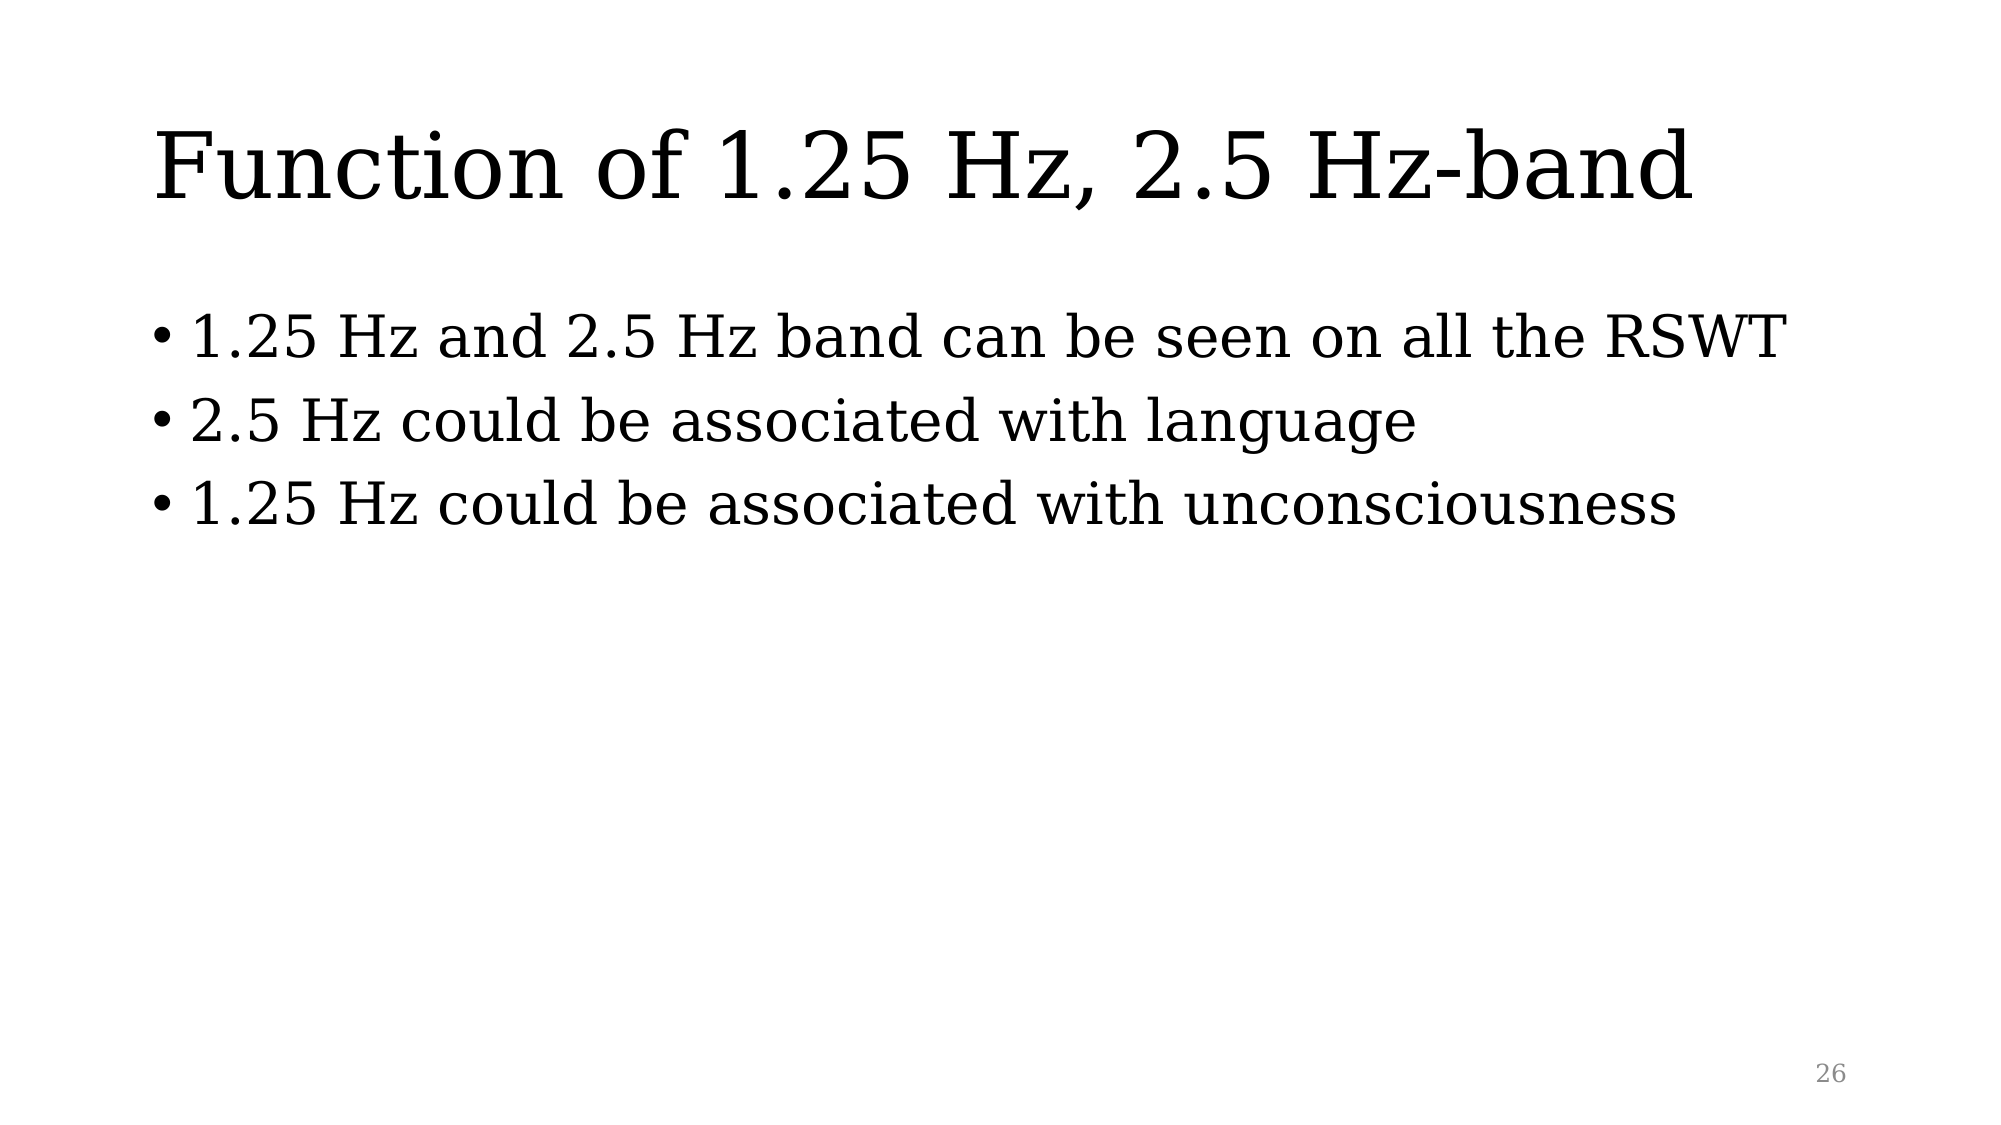

# Function of 1.25 Hz, 2.5 Hz-band
1.25 Hz and 2.5 Hz band can be seen on all the RSWT
2.5 Hz could be associated with language
1.25 Hz could be associated with unconsciousness
26